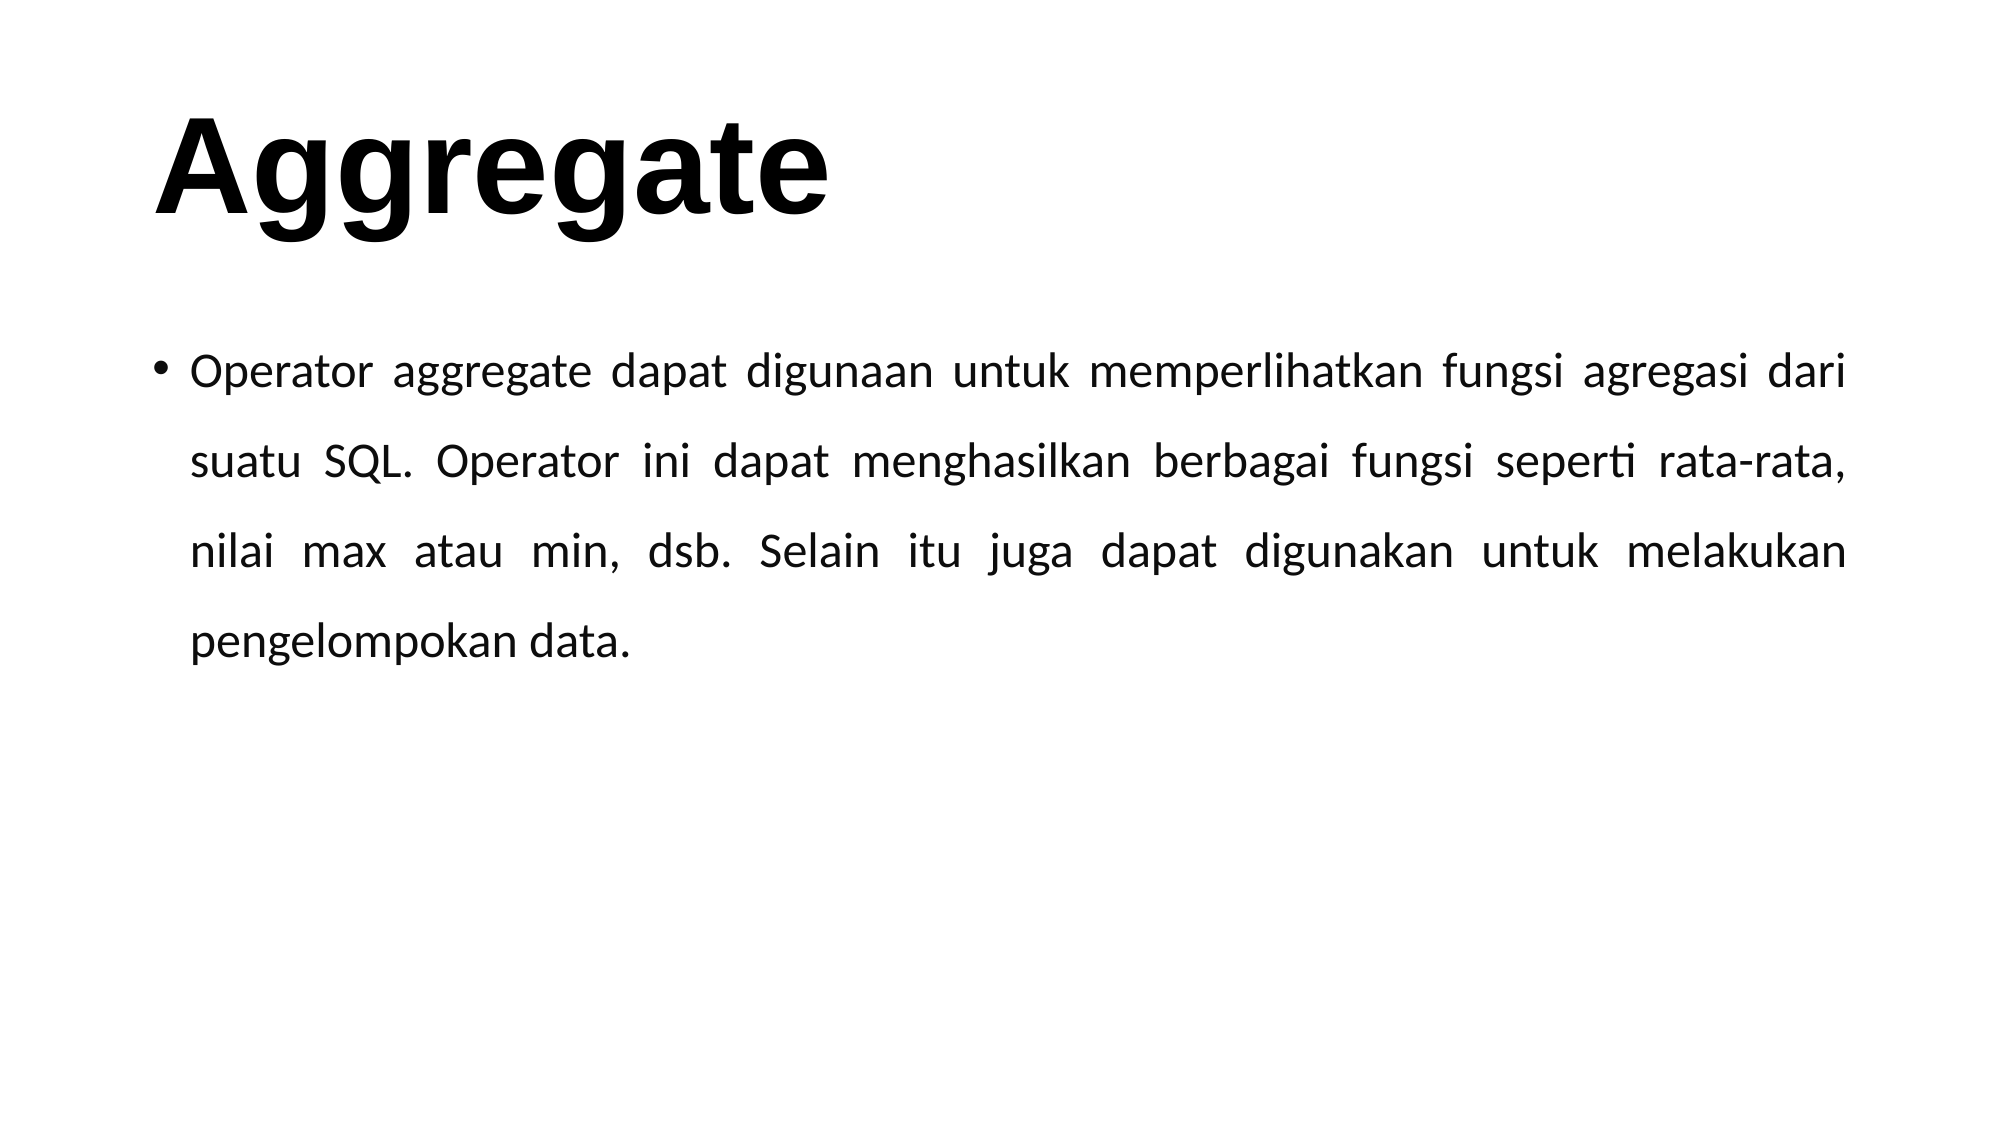

# Aggregate
Operator aggregate dapat digunaan untuk memperlihatkan fungsi agregasi dari suatu SQL. Operator ini dapat menghasilkan berbagai fungsi seperti rata-rata, nilai max atau min, dsb. Selain itu juga dapat digunakan untuk melakukan pengelompokan data.